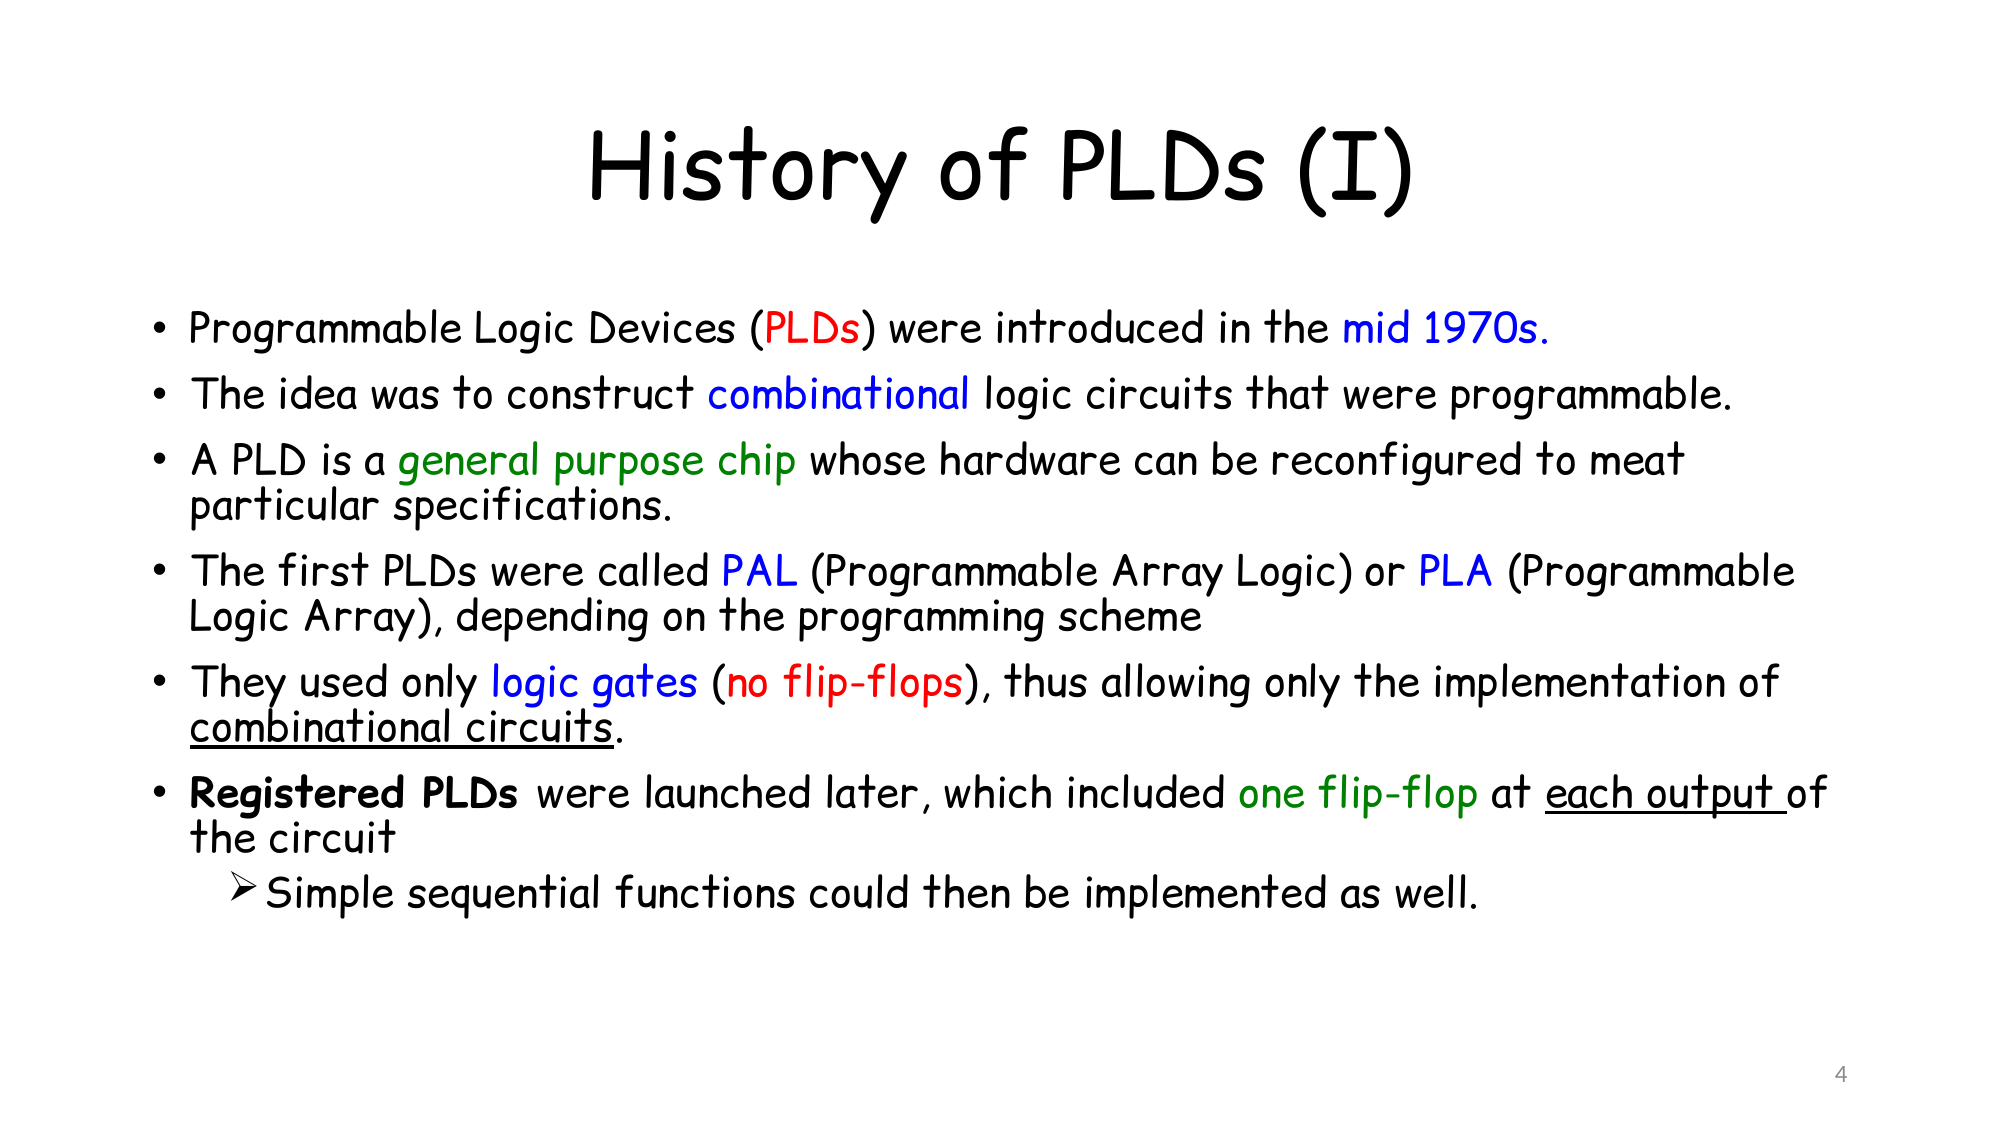

# History of PLDs (I)
Programmable Logic Devices (PLDs) were introduced in the mid 1970s.
The idea was to construct combinational logic circuits that were programmable.
A PLD is a general purpose chip whose hardware can be reconfigured to meat particular specifications.
The first PLDs were called PAL (Programmable Array Logic) or PLA (Programmable Logic Array), depending on the programming scheme
They used only logic gates (no flip-flops), thus allowing only the implementation of combinational circuits.
Registered PLDs were launched later, which included one flip-flop at each output of the circuit
Simple sequential functions could then be implemented as well.
4